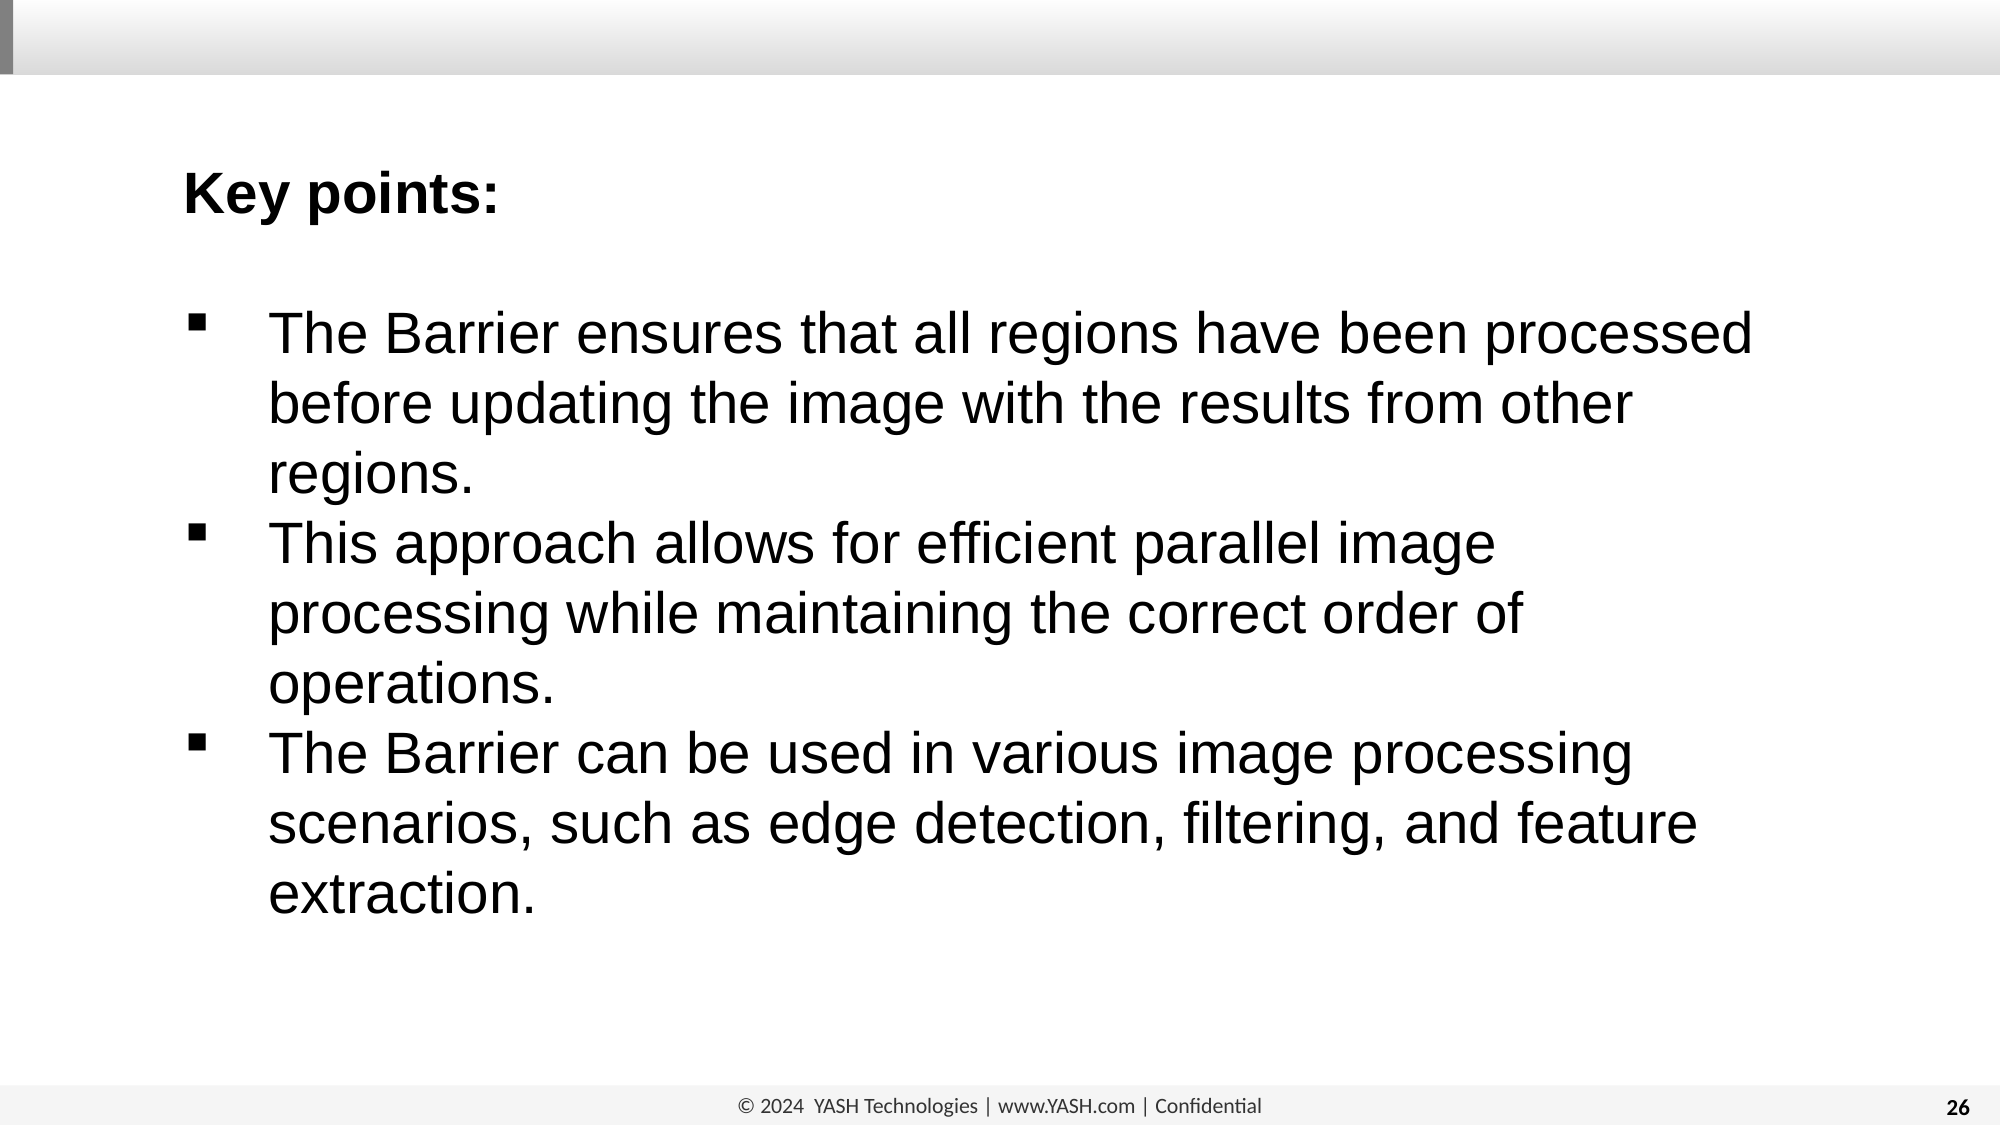

Key points:

The Barrier ensures that all regions have been processed before updating the image with the results from other regions.
This approach allows for efficient parallel image processing while maintaining the correct order of operations.
The Barrier can be used in various image processing scenarios, such as edge detection, filtering, and feature extraction.